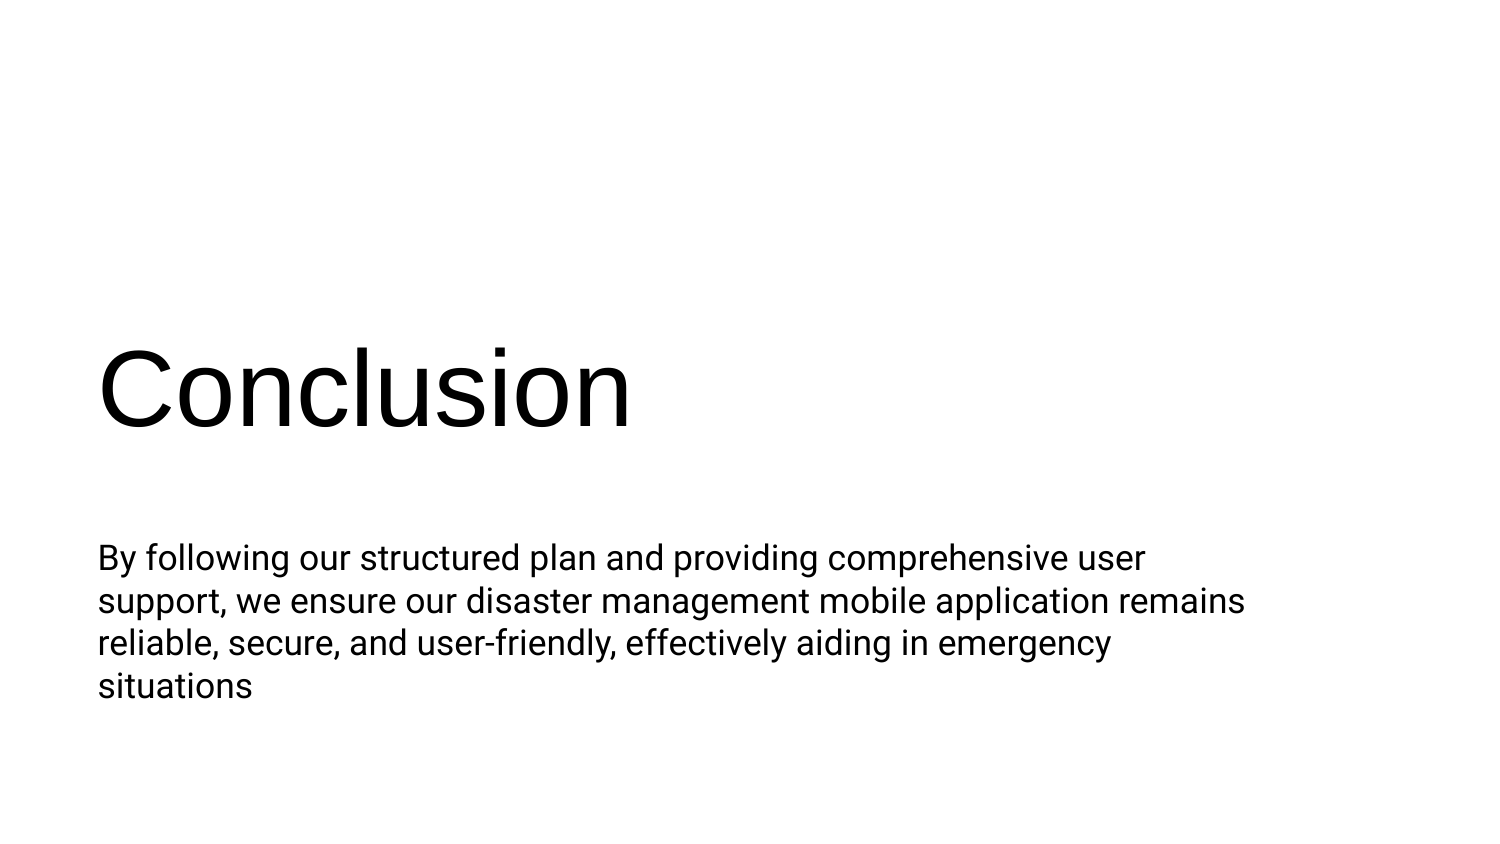

# Conclusion
By following our structured plan and providing comprehensive user support, we ensure our disaster management mobile application remains reliable, secure, and user-friendly, effectively aiding in emergency situations